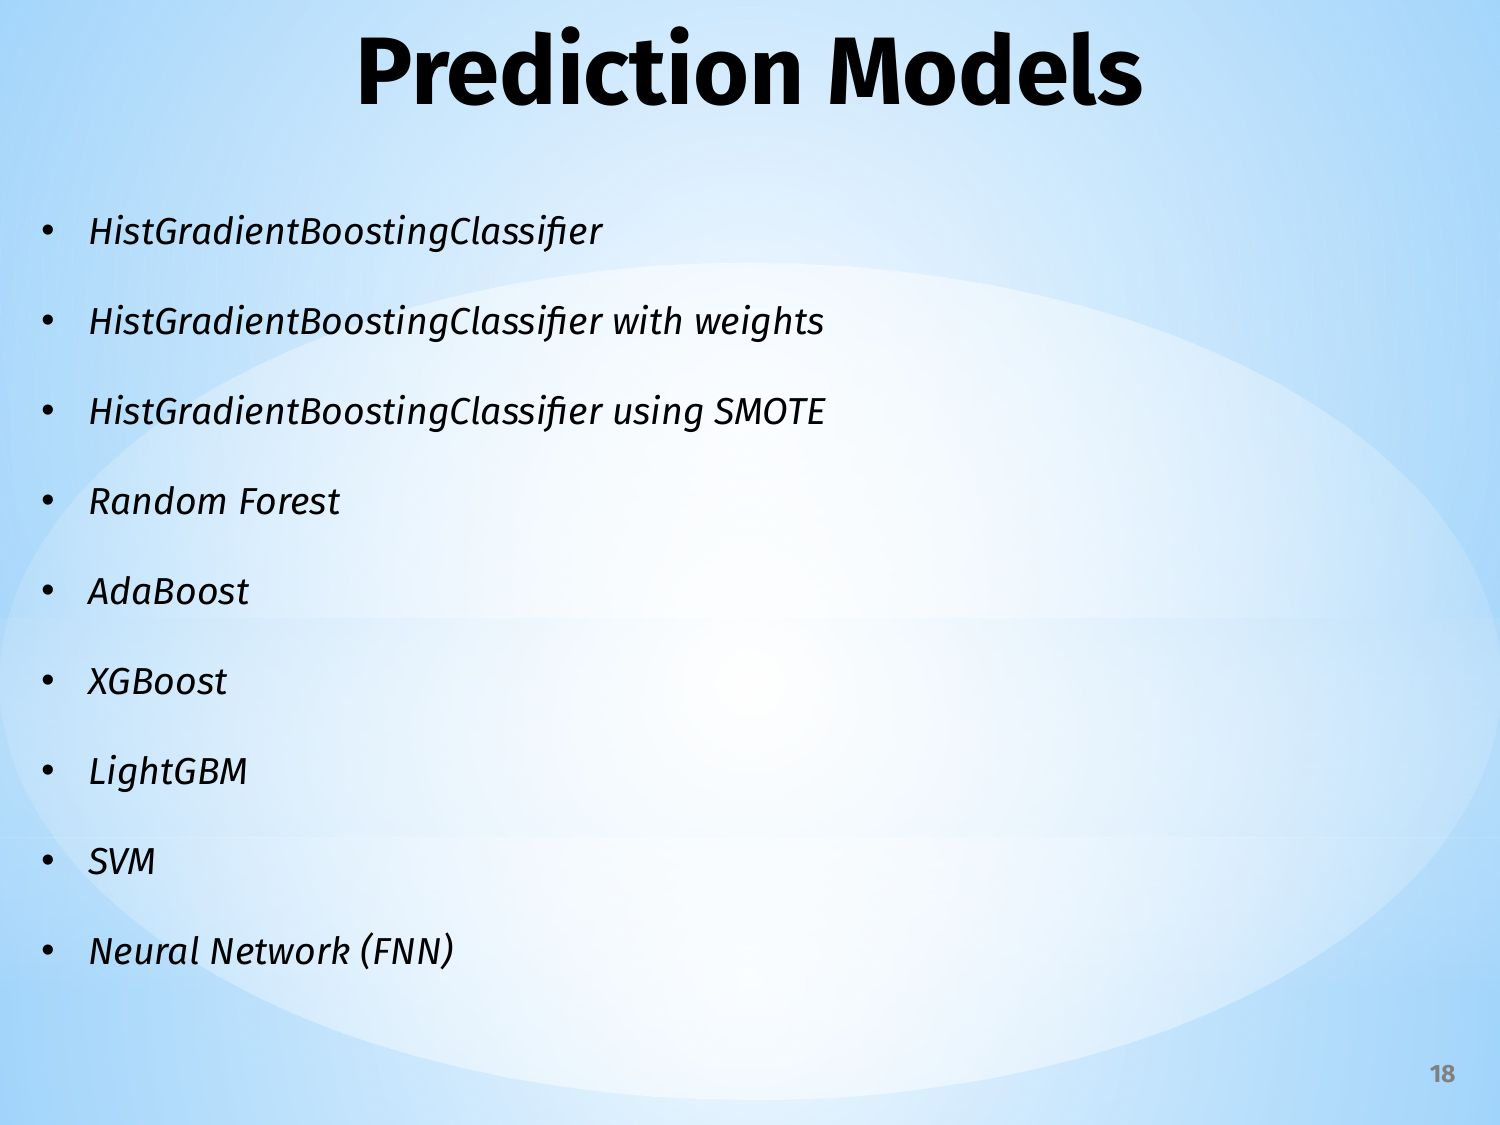

# Prediction Models
HistGradientBoostingClassifier

HistGradientBoostingClassifier with weights

HistGradientBoostingClassifier using SMOTE

Random Forest

AdaBoost

XGBoost

LightGBM

SVM

Neural Network (FNN)
18